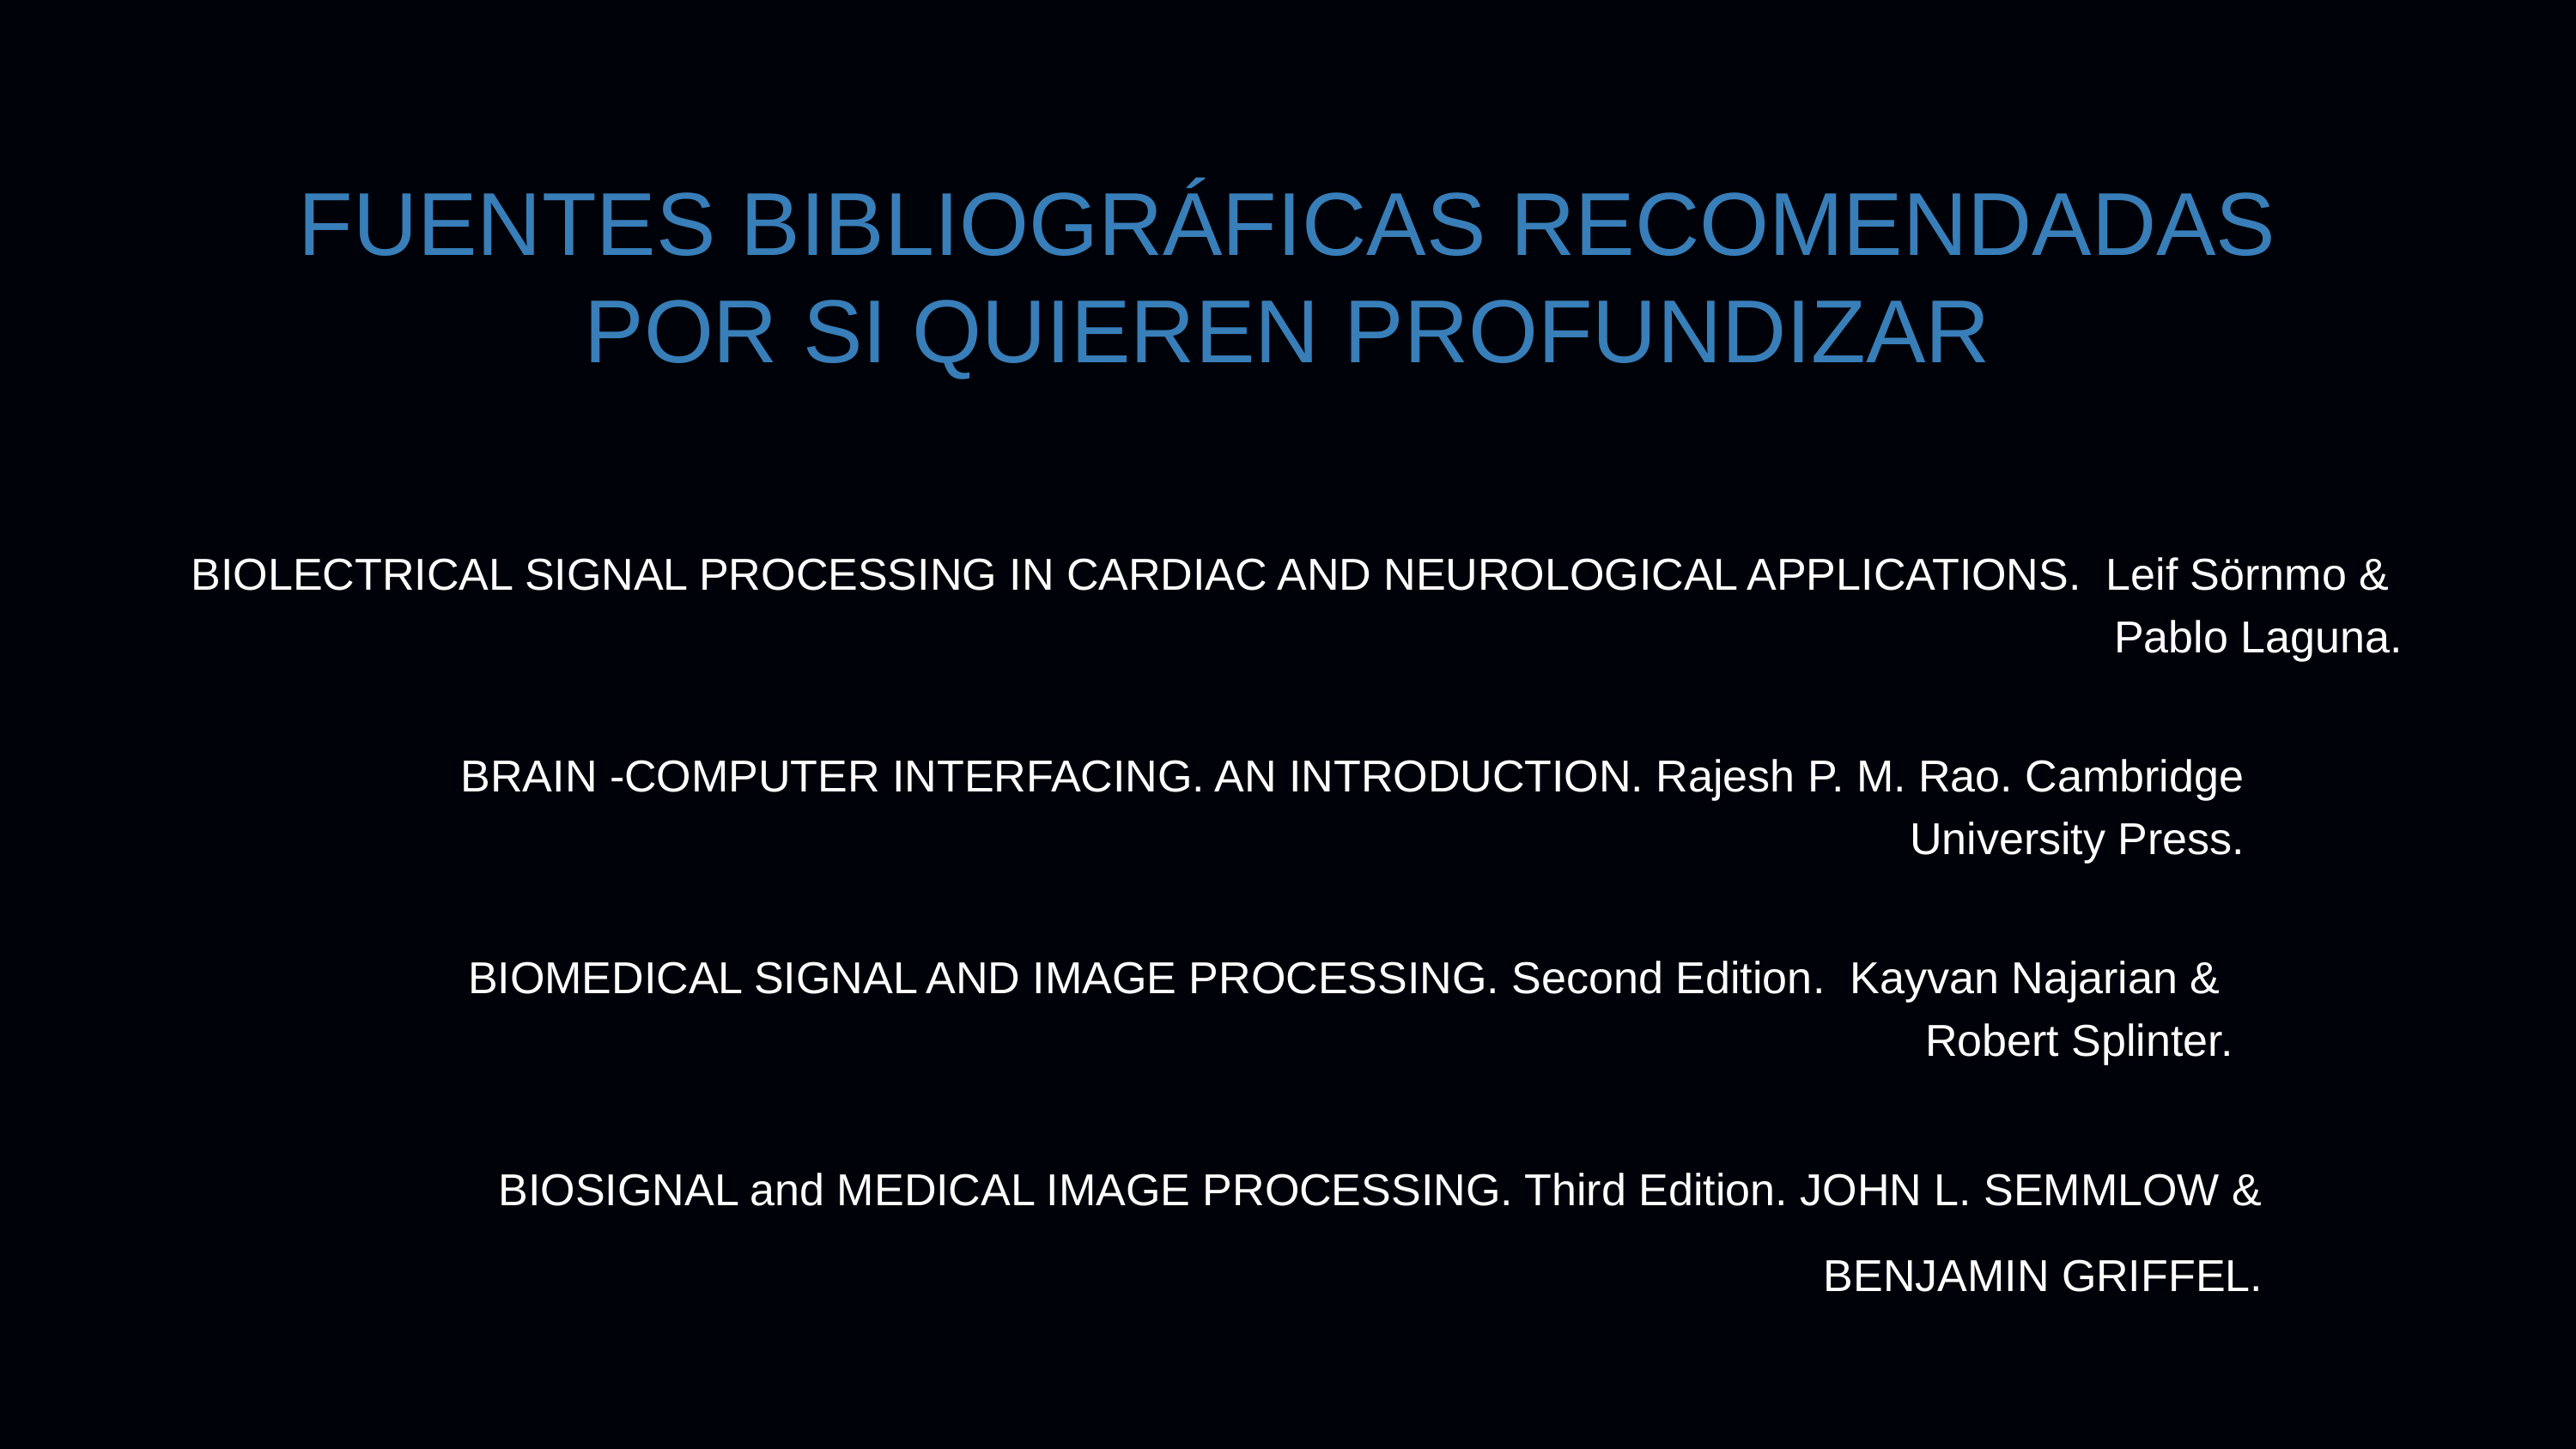

FUENTES BIBLIOGRÁFICAS RECOMENDADAS
POR SI QUIEREN PROFUNDIZAR
BIOLECTRICAL SIGNAL PROCESSING IN CARDIAC AND NEUROLOGICAL APPLICATIONS.  Leif Sörnmo &  Pablo Laguna.
BRAIN -COMPUTER INTERFACING. AN INTRODUCTION. Rajesh P. M. Rao. Cambridge University Press.
BIOMEDICAL SIGNAL AND IMAGE PROCESSING. Second Edition.  Kayvan Najarian &  Robert Splinter.
BIOSIGNAL and MEDICAL IMAGE PROCESSING. Third Edition. JOHN L. SEMMLOW & BENJAMIN GRIFFEL.